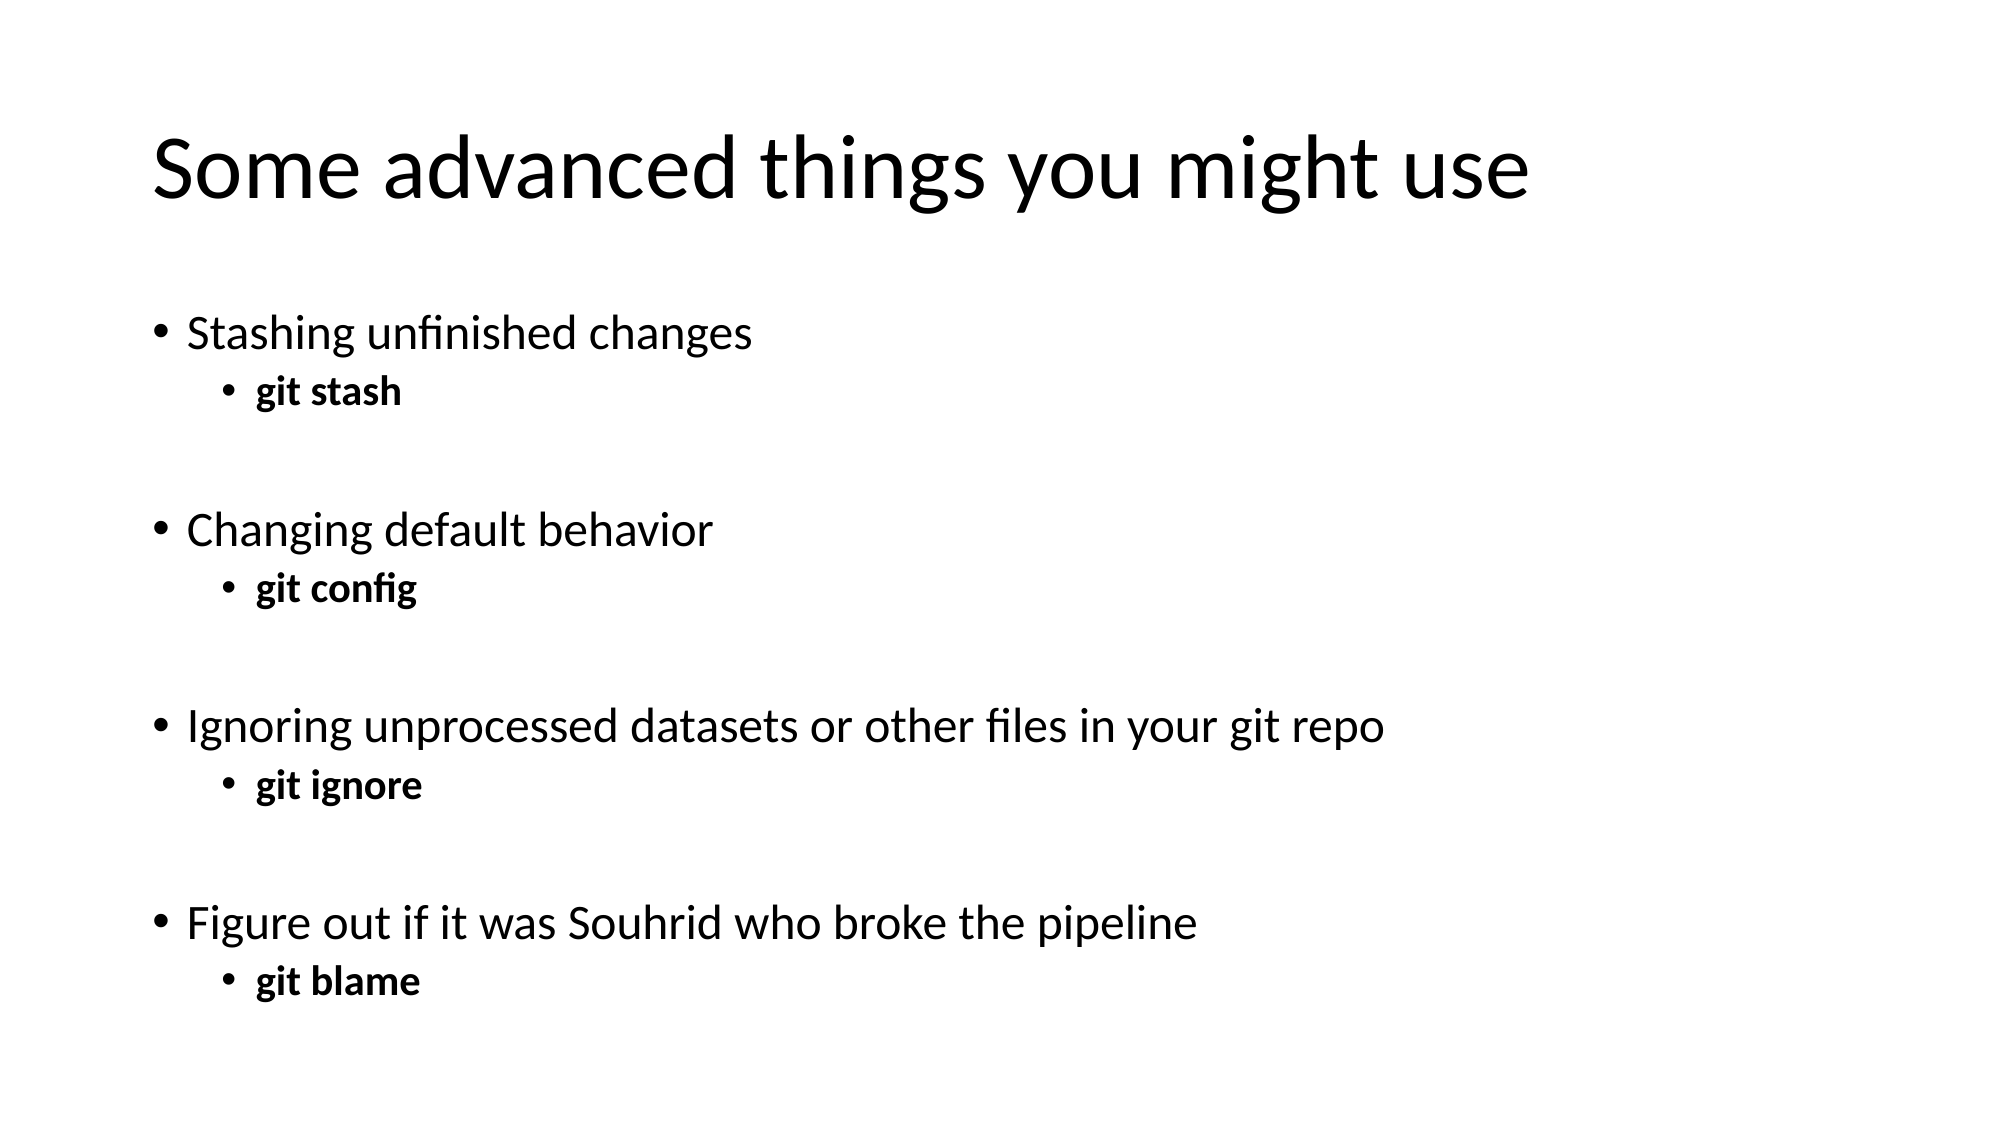

# Some advanced things you might use
Stashing unfinished changes
git stash

Changing default behavior
git config

Ignoring unprocessed datasets or other files in your git repo
git ignore

Figure out if it was Souhrid who broke the pipeline
git blame